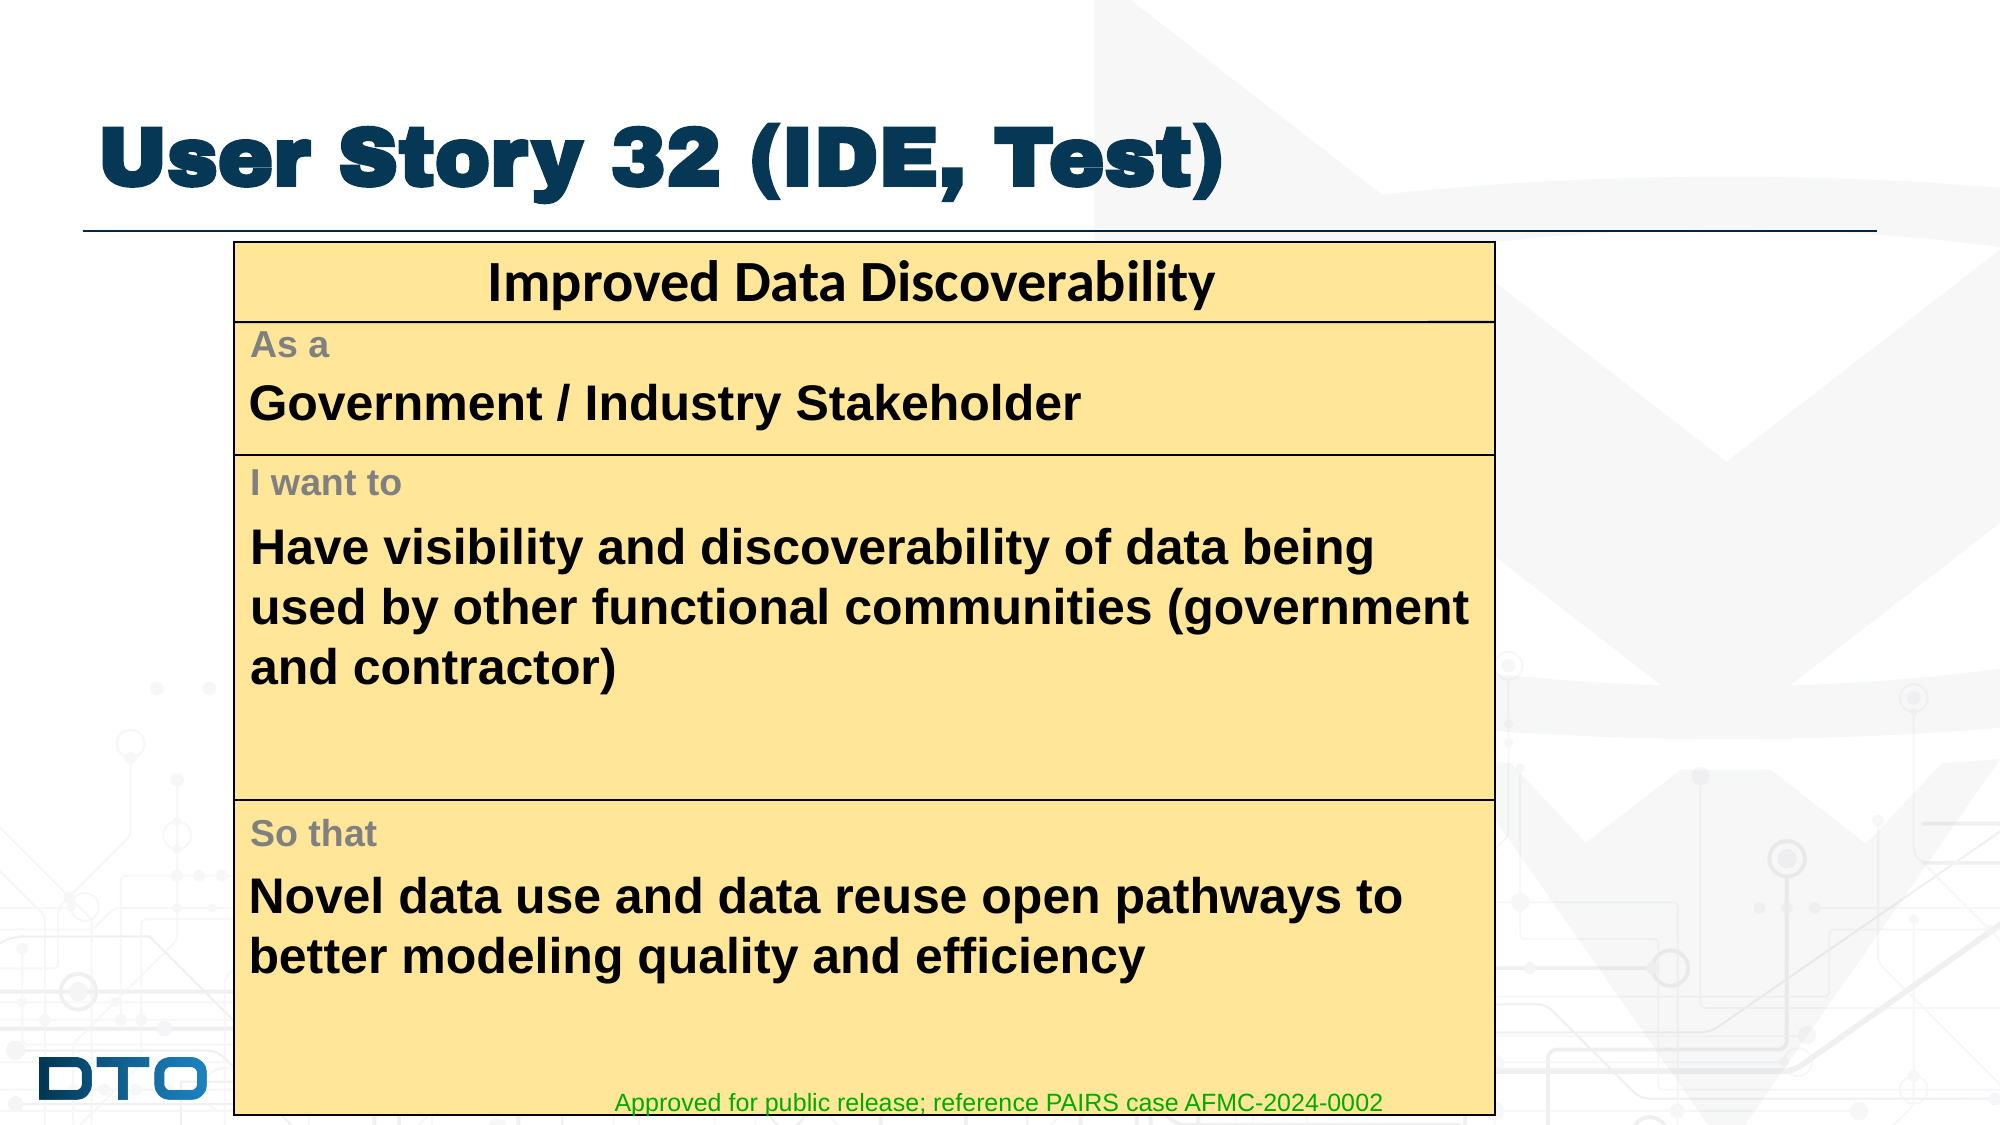

# User Story 32 (IDE, Test)
Improved Data Discoverability

As a
Government / Industry Stakeholder
I want to
Have visibility and discoverability of data being used by other functional communities (government and contractor)
So that
Novel data use and data reuse open pathways to better modeling quality and efficiency
Approved for public release; reference PAIRS case AFMC-2024-0002